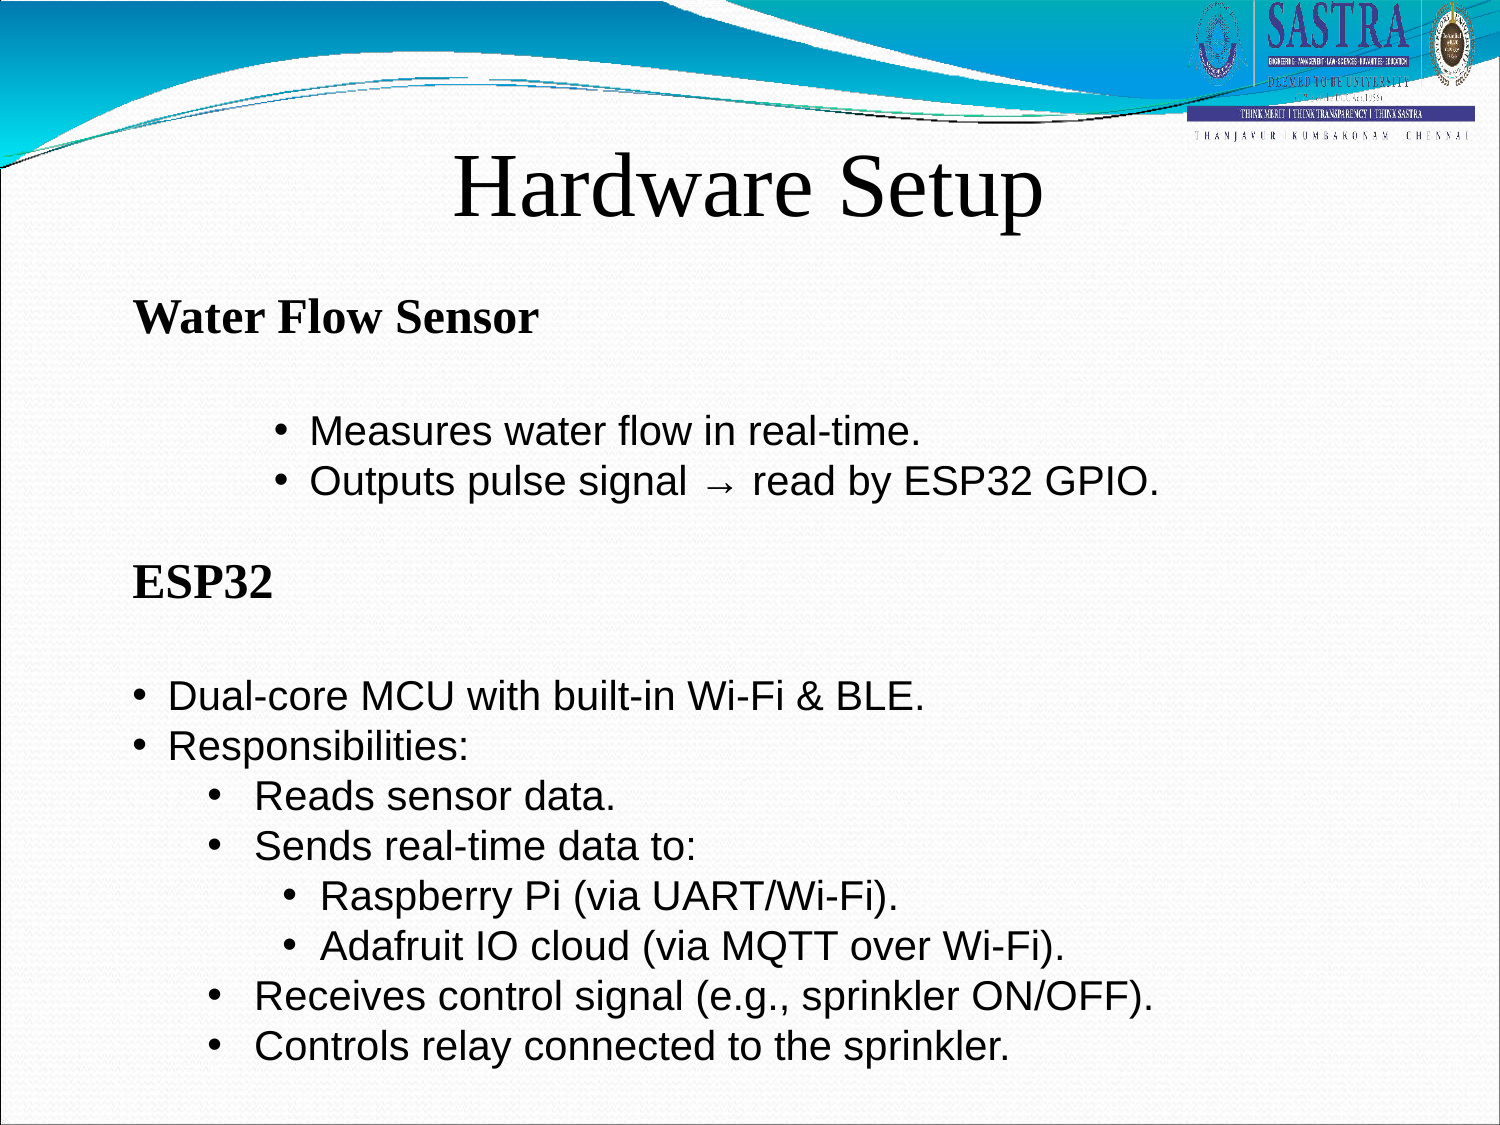

# Hardware Setup
Water Flow Sensor

Measures water flow in real-time.
Outputs pulse signal → read by ESP32 GPIO.

ESP32

Dual-core MCU with built-in Wi-Fi & BLE.
Responsibilities:
Reads sensor data.
Sends real-time data to:
Raspberry Pi (via UART/Wi-Fi).
Adafruit IO cloud (via MQTT over Wi-Fi).
Receives control signal (e.g., sprinkler ON/OFF).
Controls relay connected to the sprinkler.